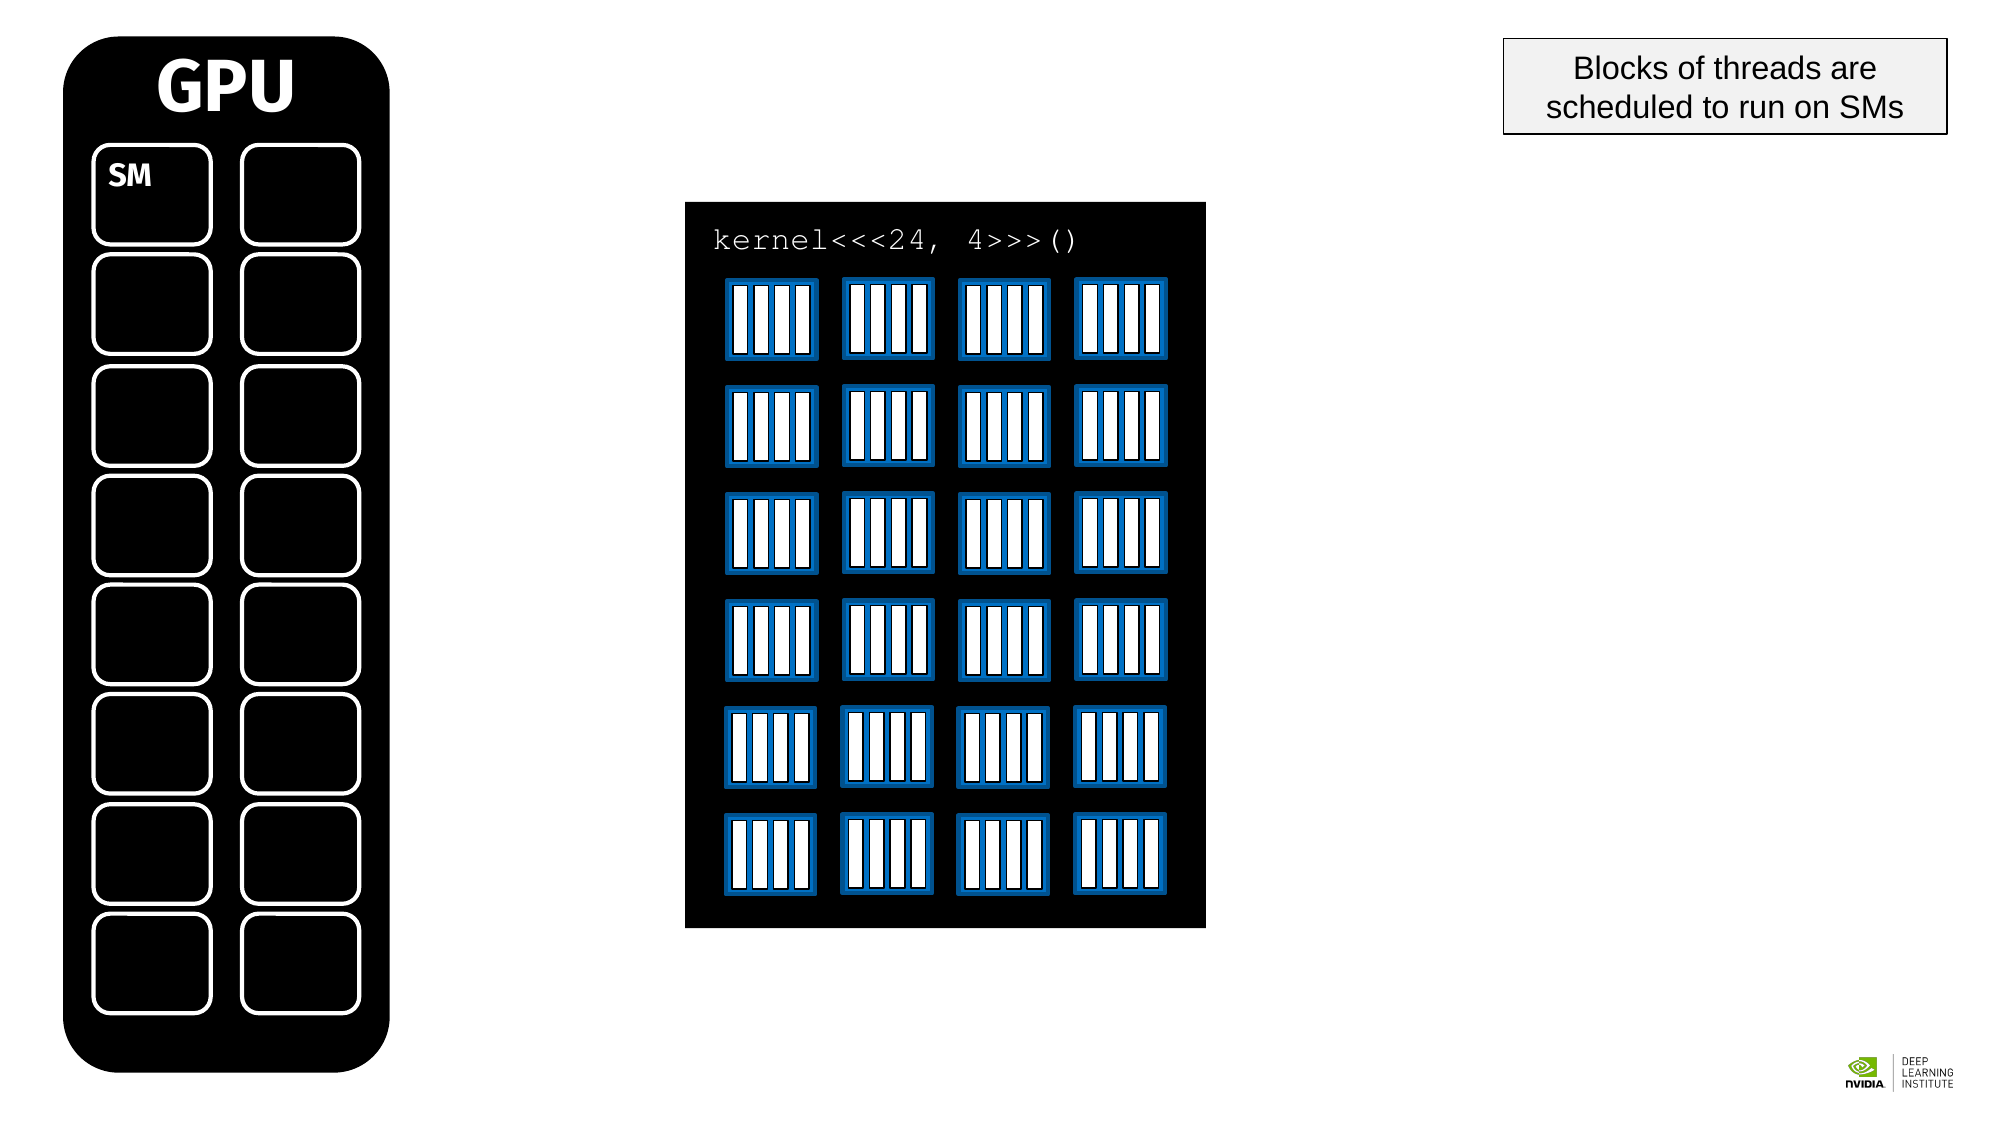

# GPU
Blocks of threads are scheduled to run on SMs

SM

kernel<<<24, 4>>>()